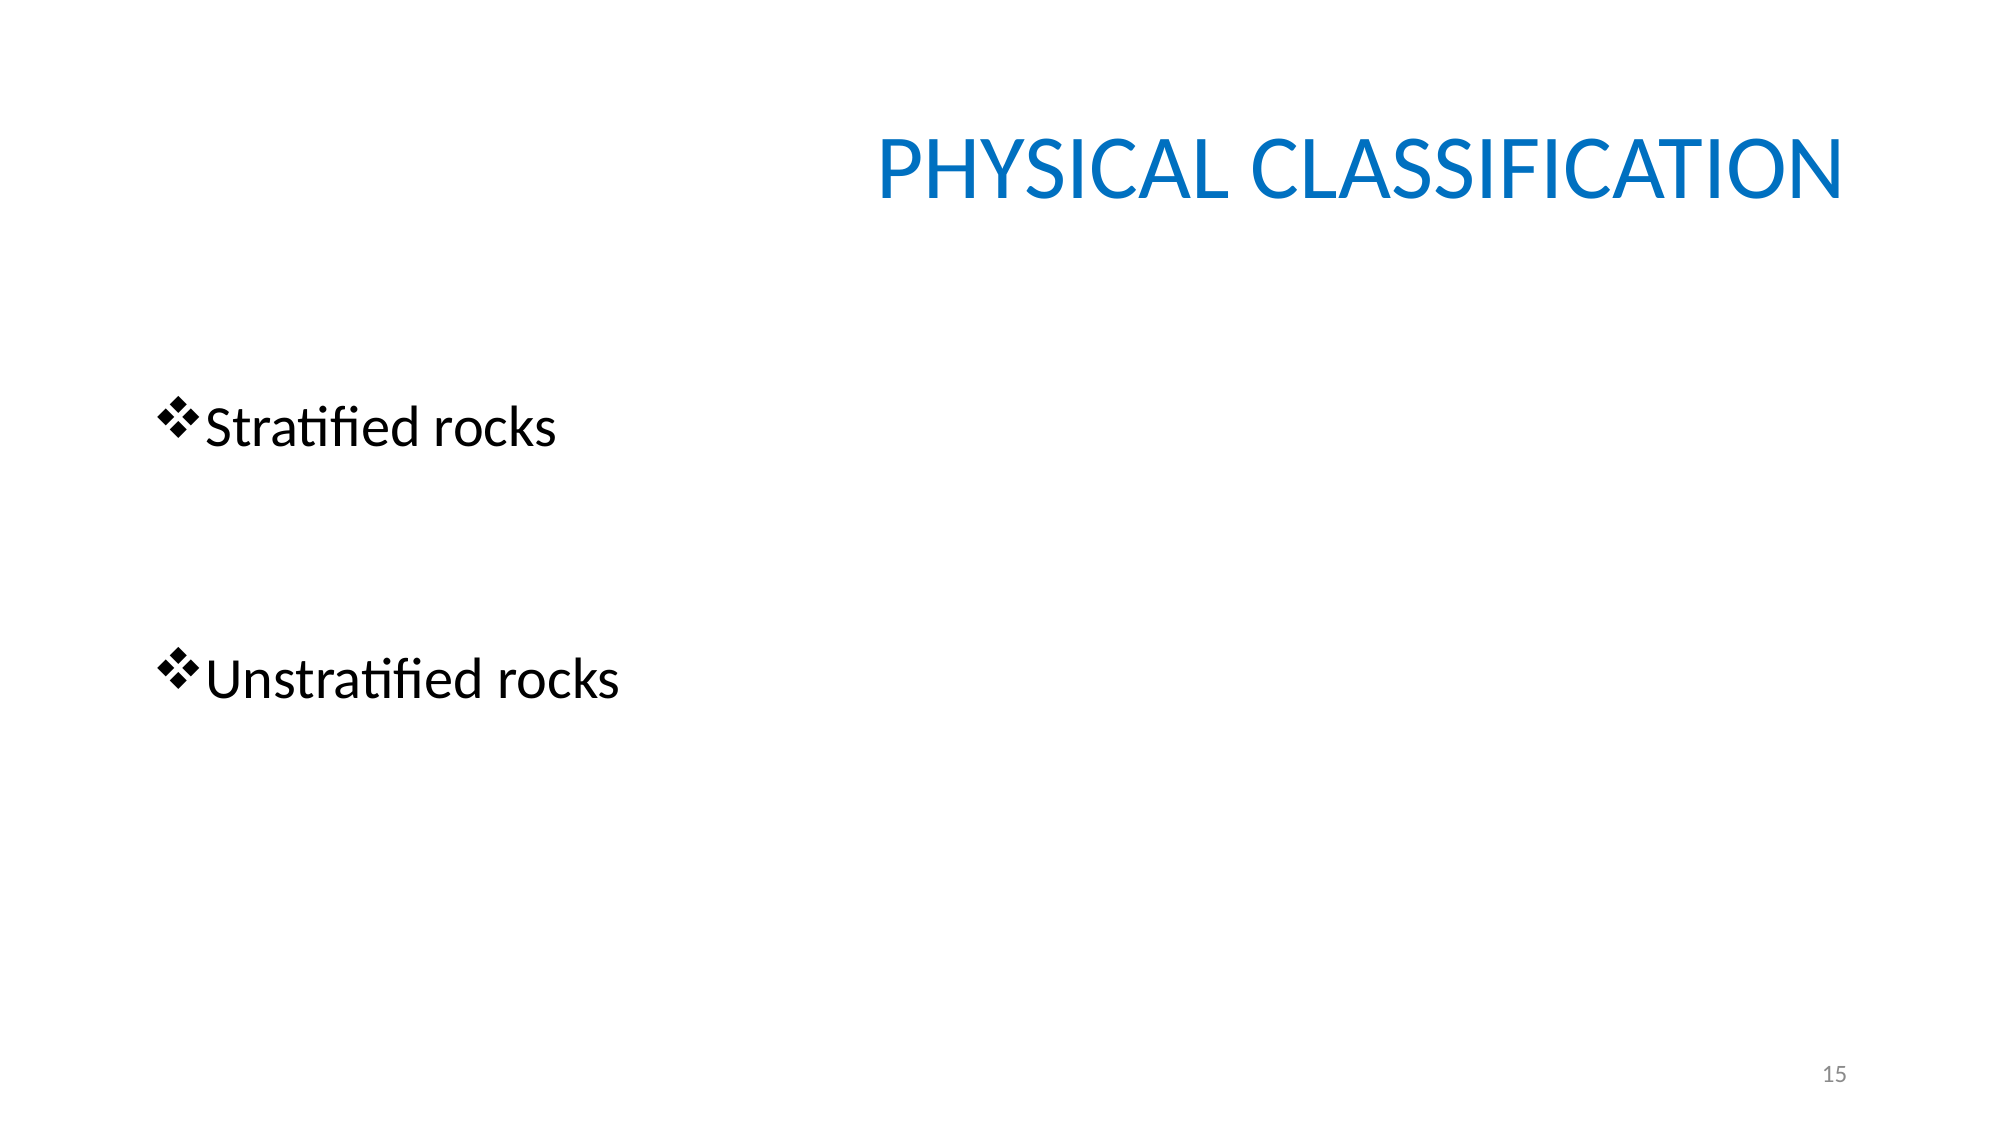

# PHYSICAL CLASSIFICATION
Stratified rocks

Unstratified rocks
15